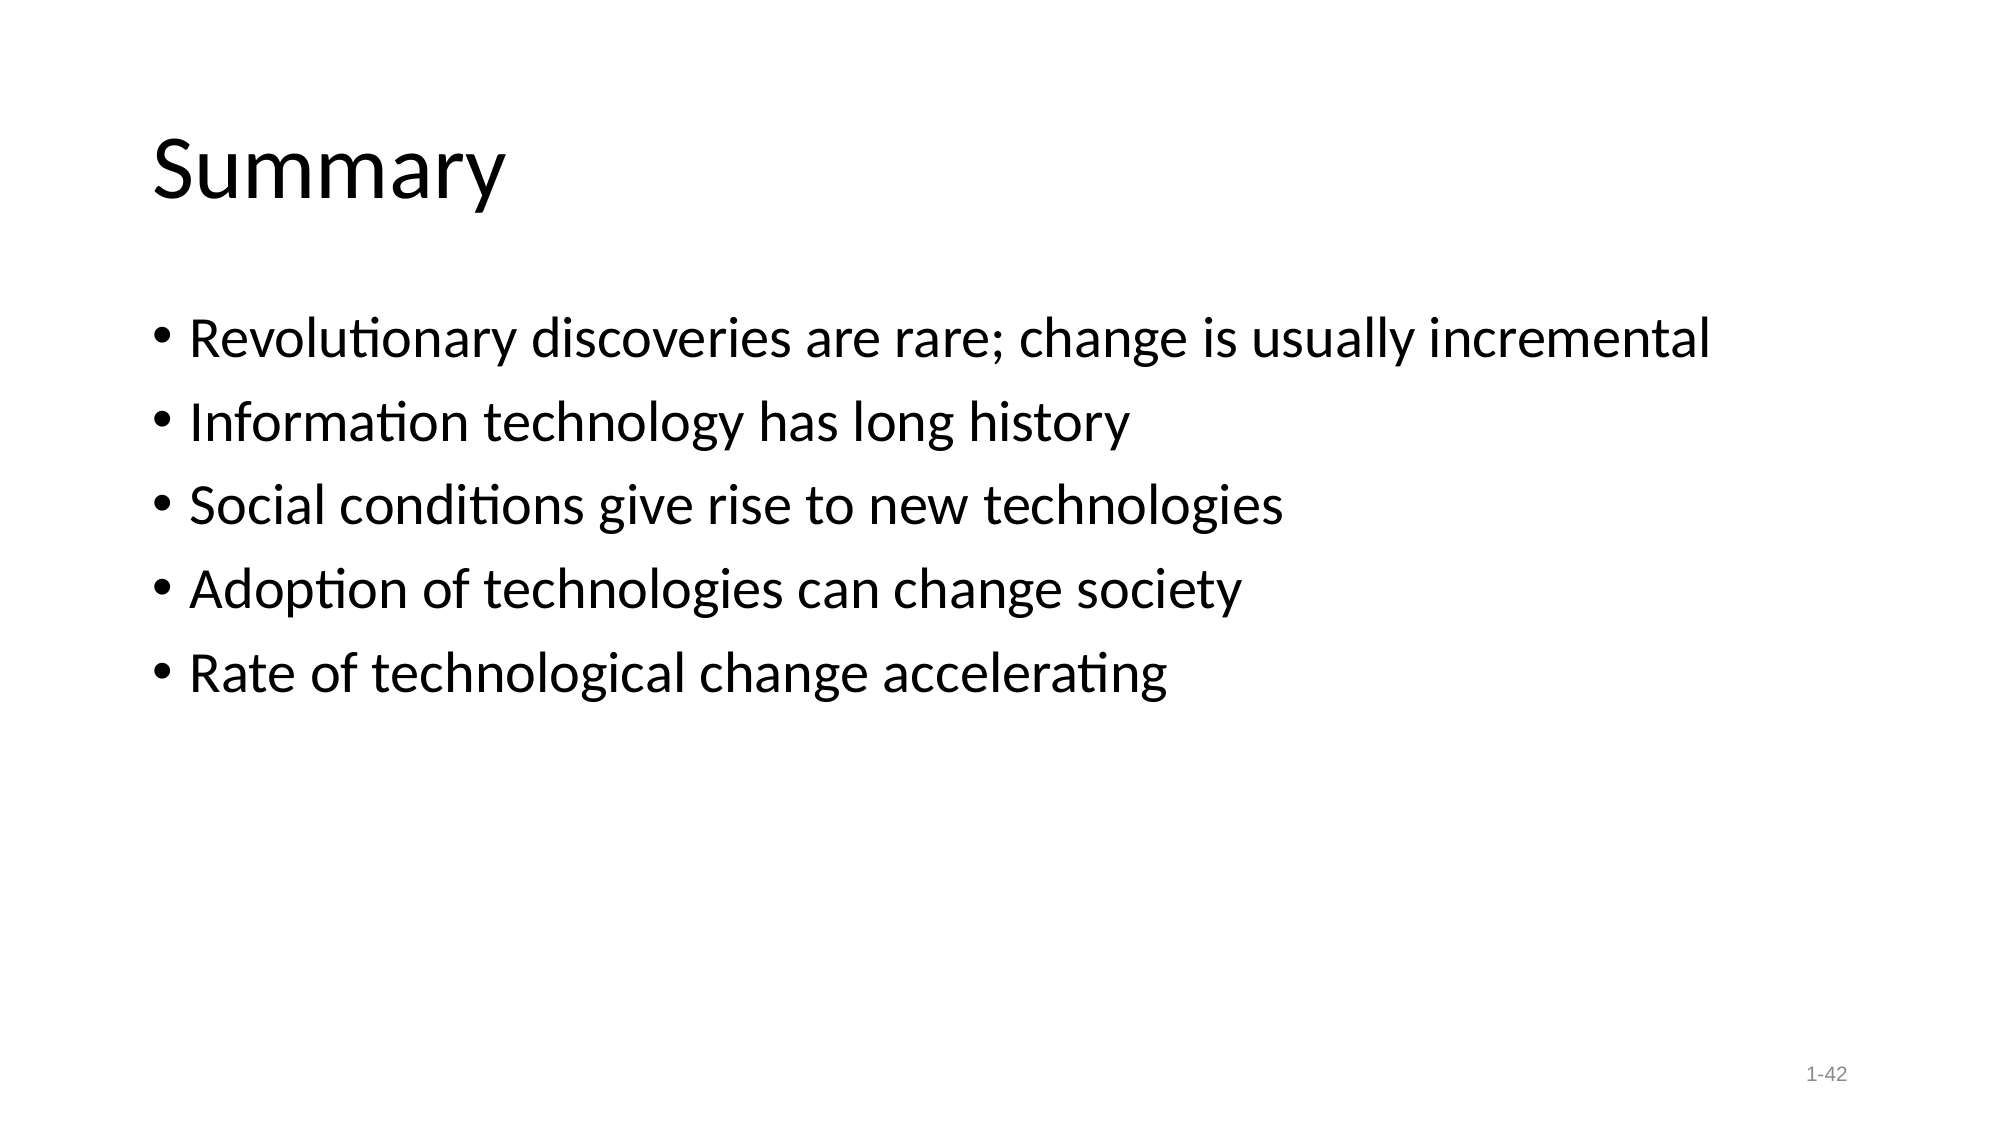

# Summary
Revolutionary discoveries are rare; change is usually incremental
Information technology has long history
Social conditions give rise to new technologies
Adoption of technologies can change society
Rate of technological change accelerating
1-42